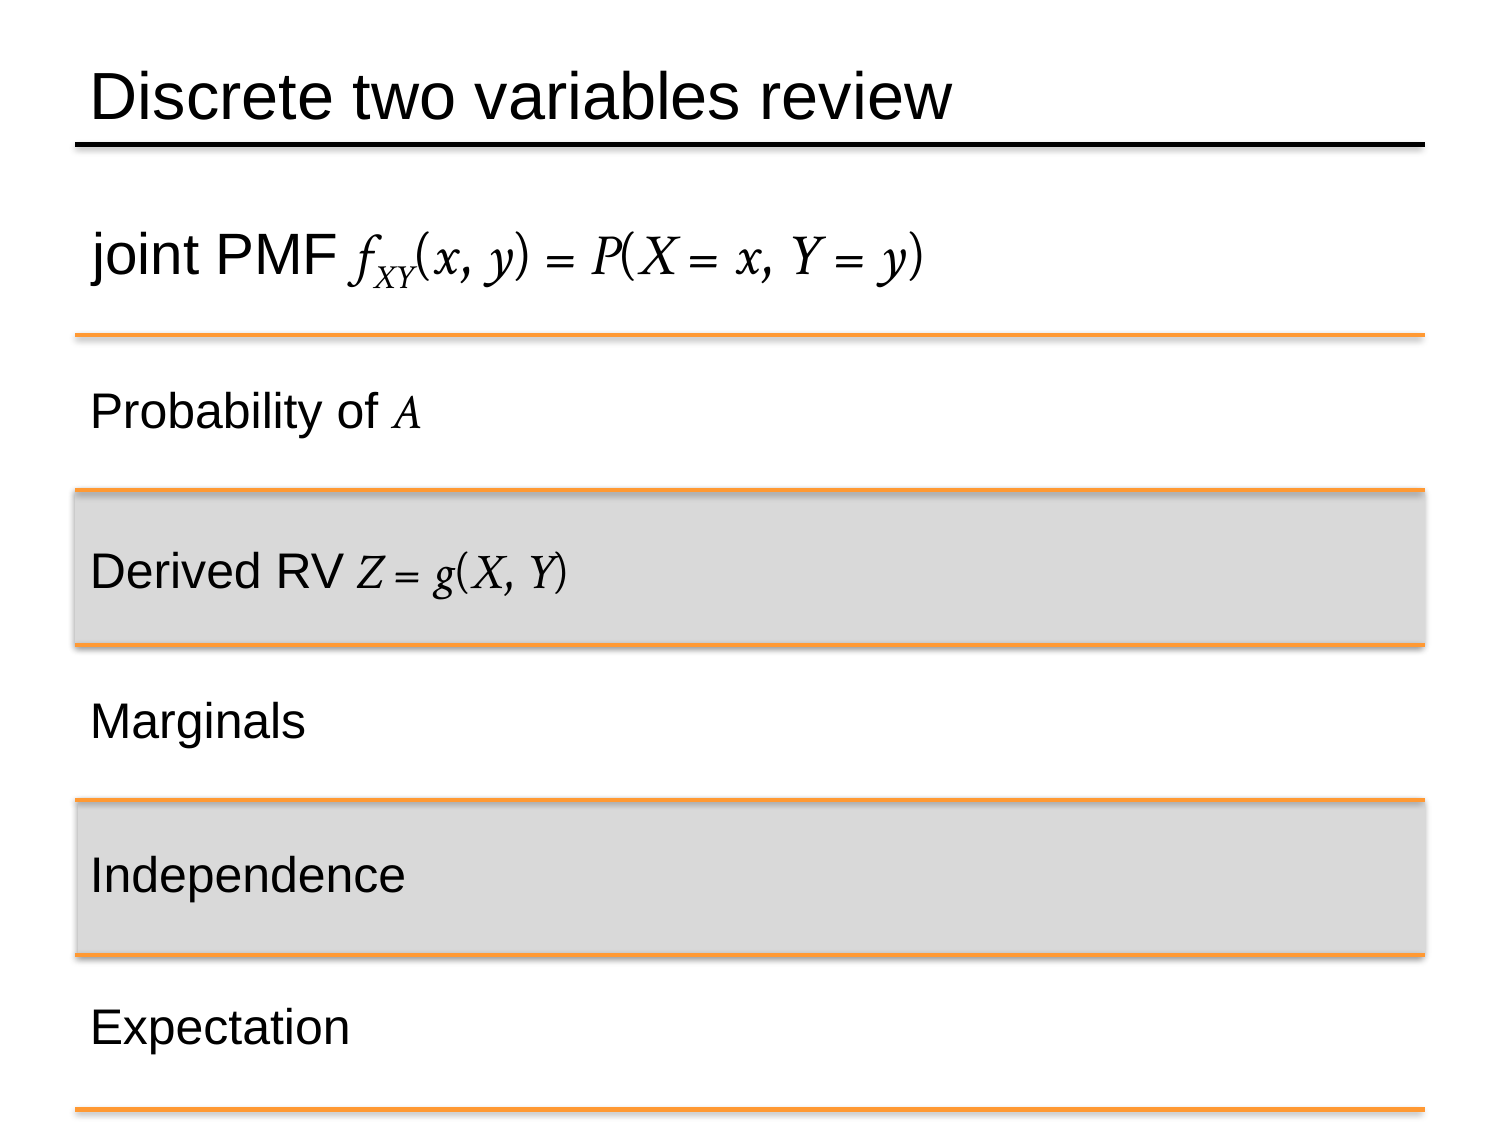

# Discrete two variables review
joint PMF fXY(x, y) = P(X = x, Y = y)
Probability of A

Derived RV Z = g(X, Y)
Marginals

Independence
Expectation